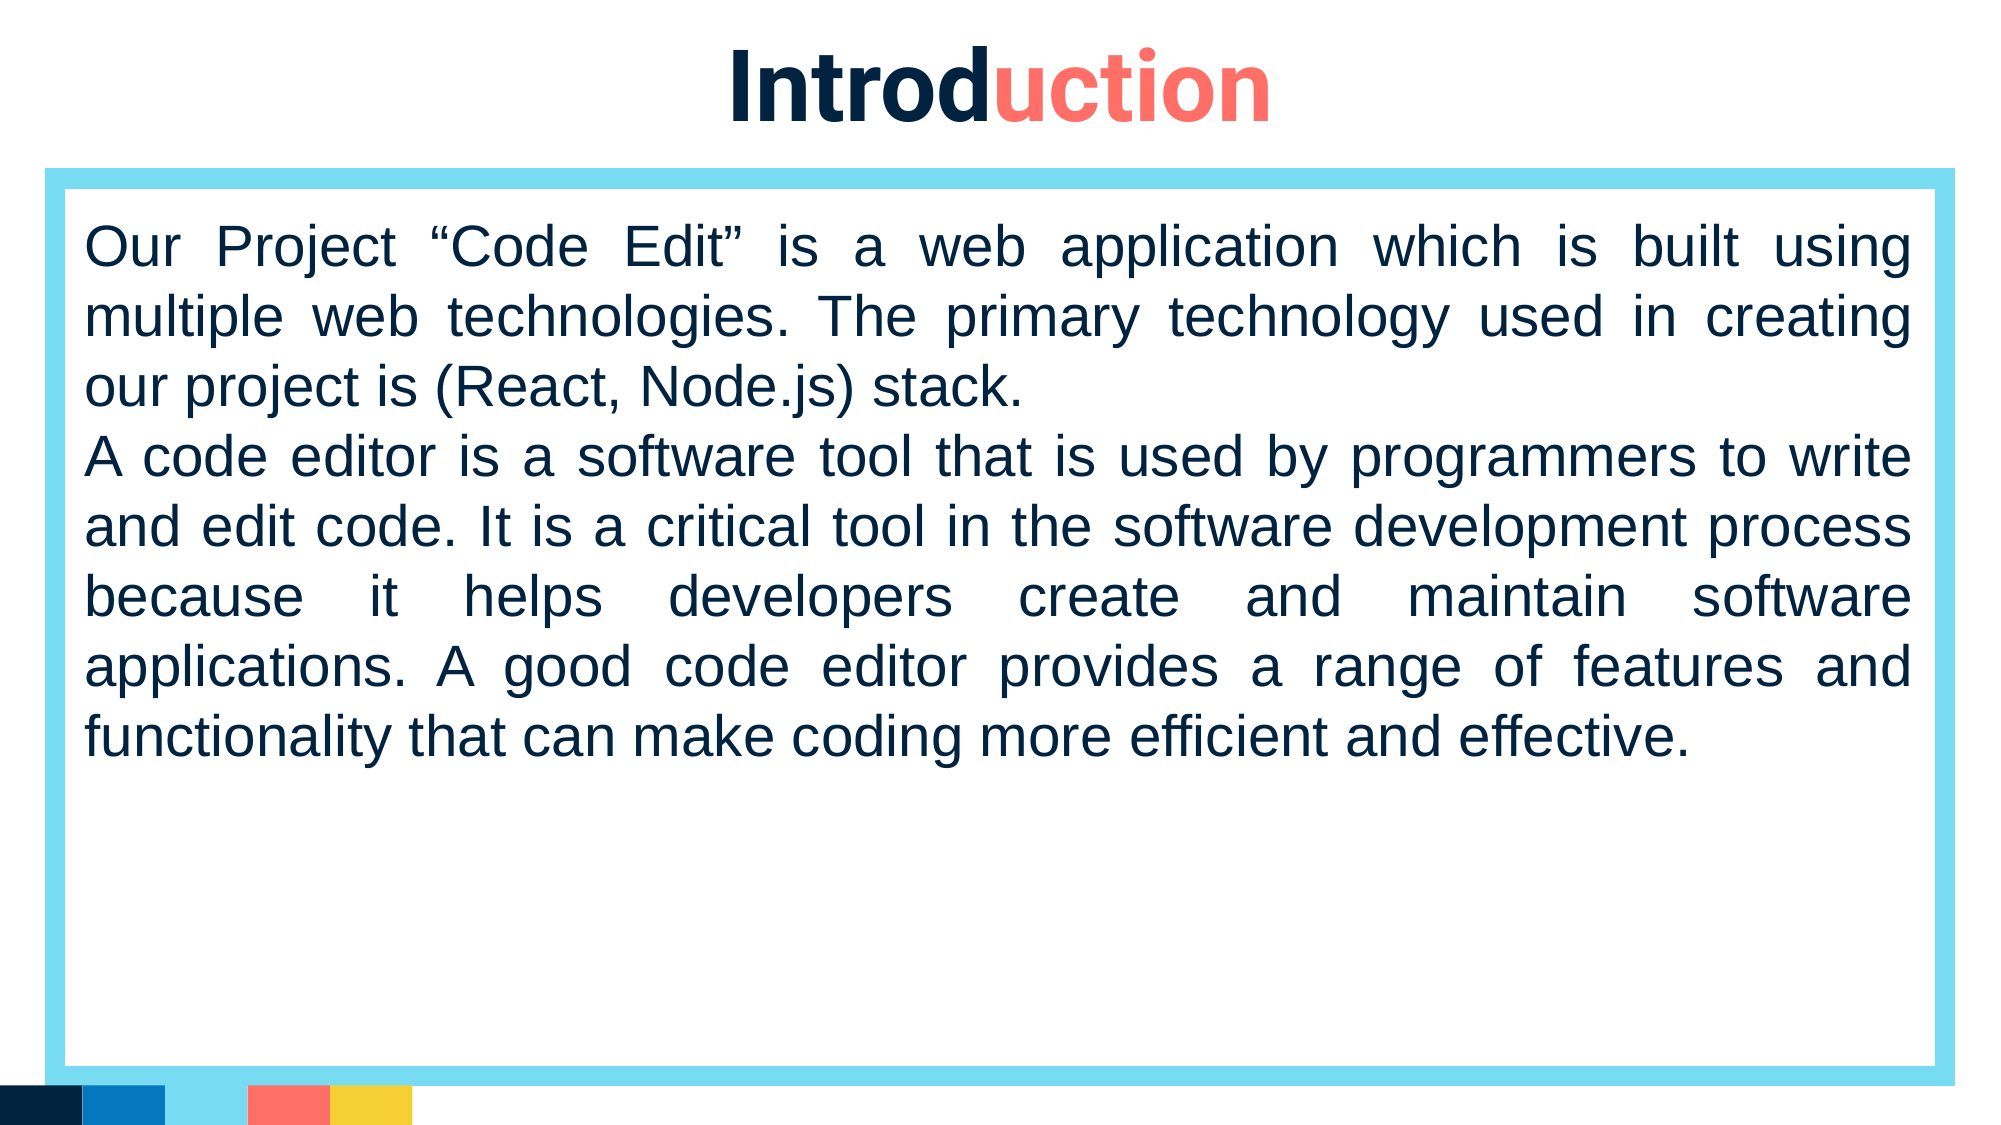

Introduction

Our Project “Code Edit” is a web application which is built using multiple web technologies. The primary technology used in creating our project is (React, Node.js) stack.
A code editor is a software tool that is used by programmers to write and edit code. It is a critical tool in the software development process because it helps developers create and maintain software applications. A good code editor provides a range of features and functionality that can make coding more efficient and effective.